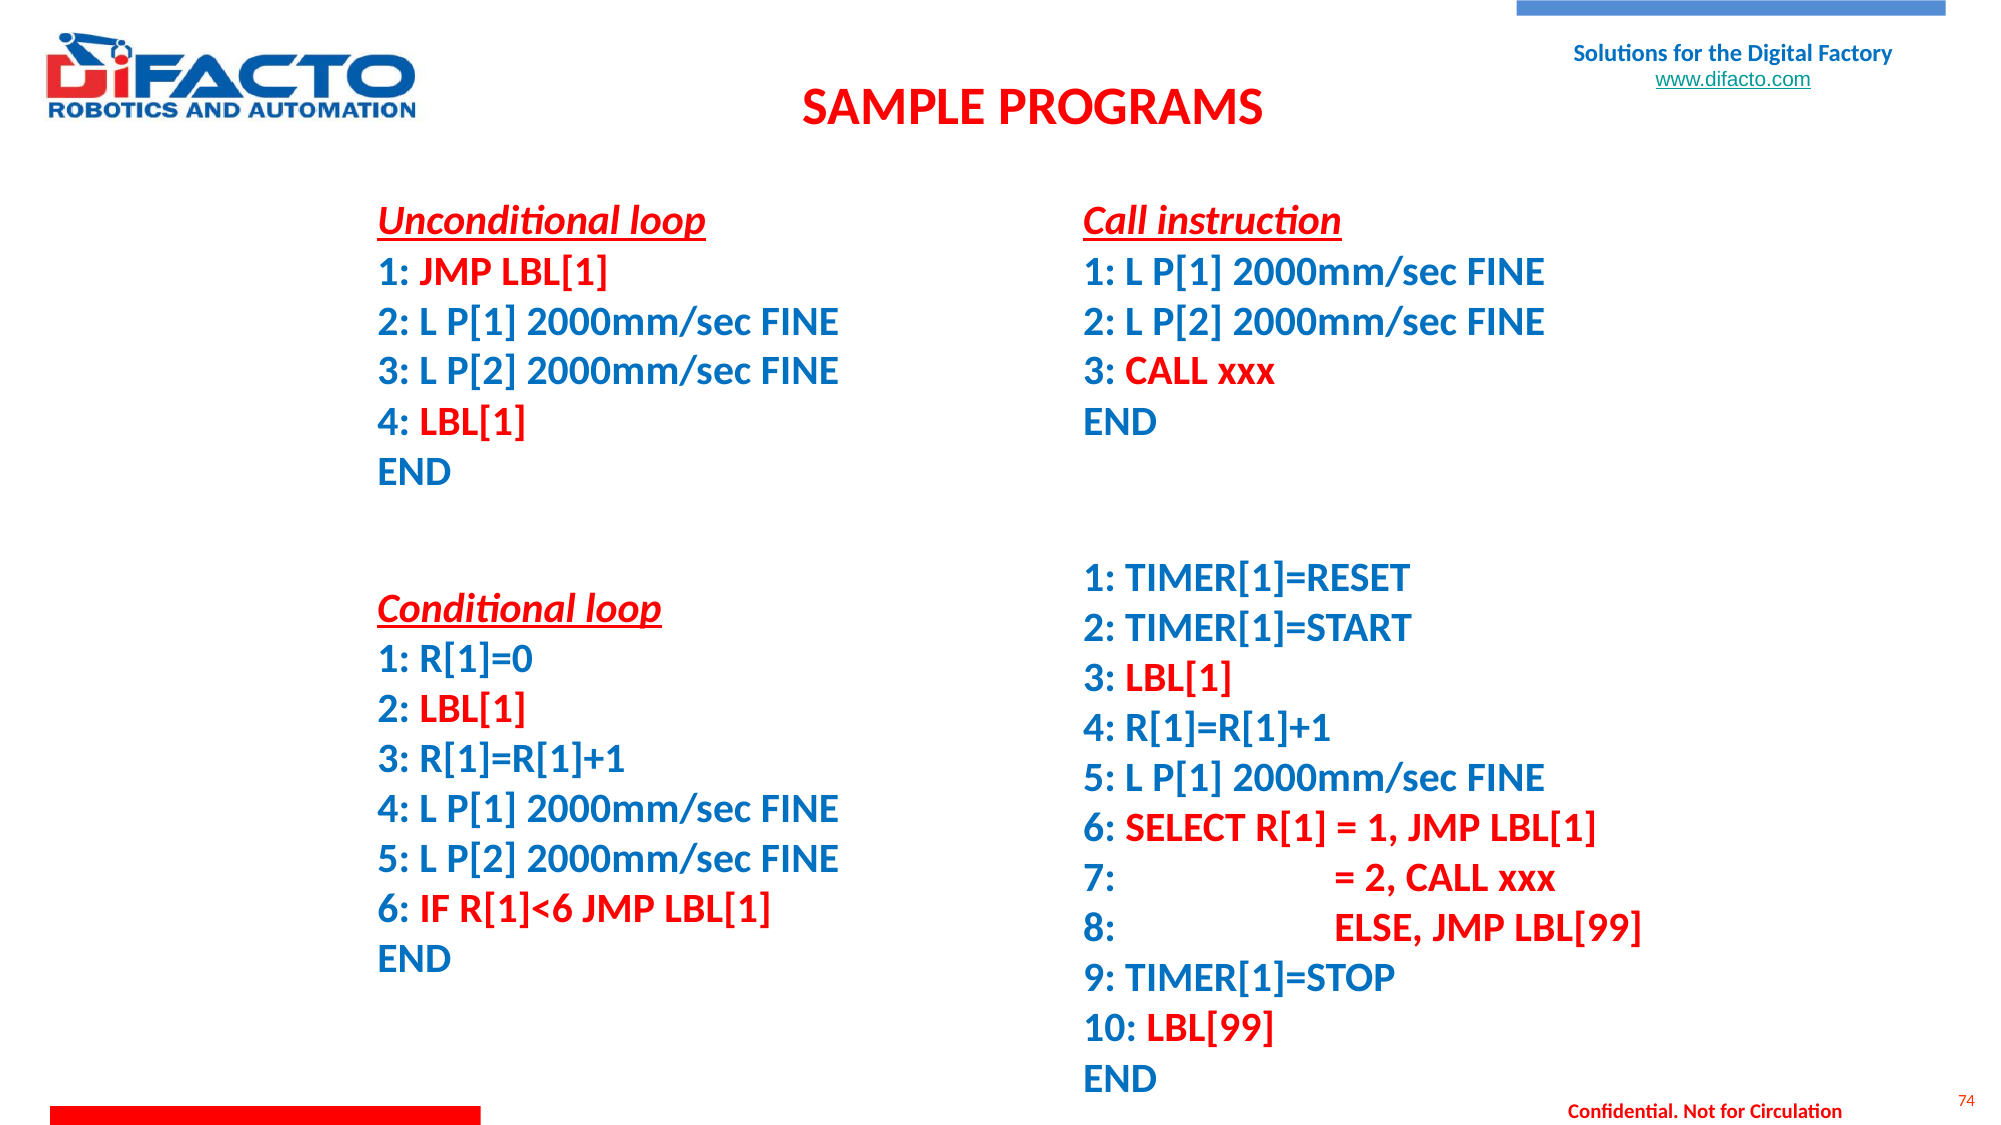

SAMPLE PROGRAMS
Unconditional loop
1: JMP LBL[1]
2: L P[1] 2000mm/sec FINE
3: L P[2] 2000mm/sec FINE
4: LBL[1]
END
Call instruction
1: L P[1] 2000mm/sec FINE
2: L P[2] 2000mm/sec FINE
3: CALL xxx
END

1: TIMER[1]=RESET
2: TIMER[1]=START
3: LBL[1]
4: R[1]=R[1]+1
5: L P[1] 2000mm/sec FINE
6: SELECT R[1] = 1, JMP LBL[1]
7:                       = 2, CALL xxx
8:                       ELSE, JMP LBL[99]
9: TIMER[1]=STOP
10: LBL[99]
END
Conditional loop
1: R[1]=0
2: LBL[1]
3: R[1]=R[1]+1
4: L P[1] 2000mm/sec FINE
5: L P[2] 2000mm/sec FINE
6: IF R[1]<6 JMP LBL[1]
END